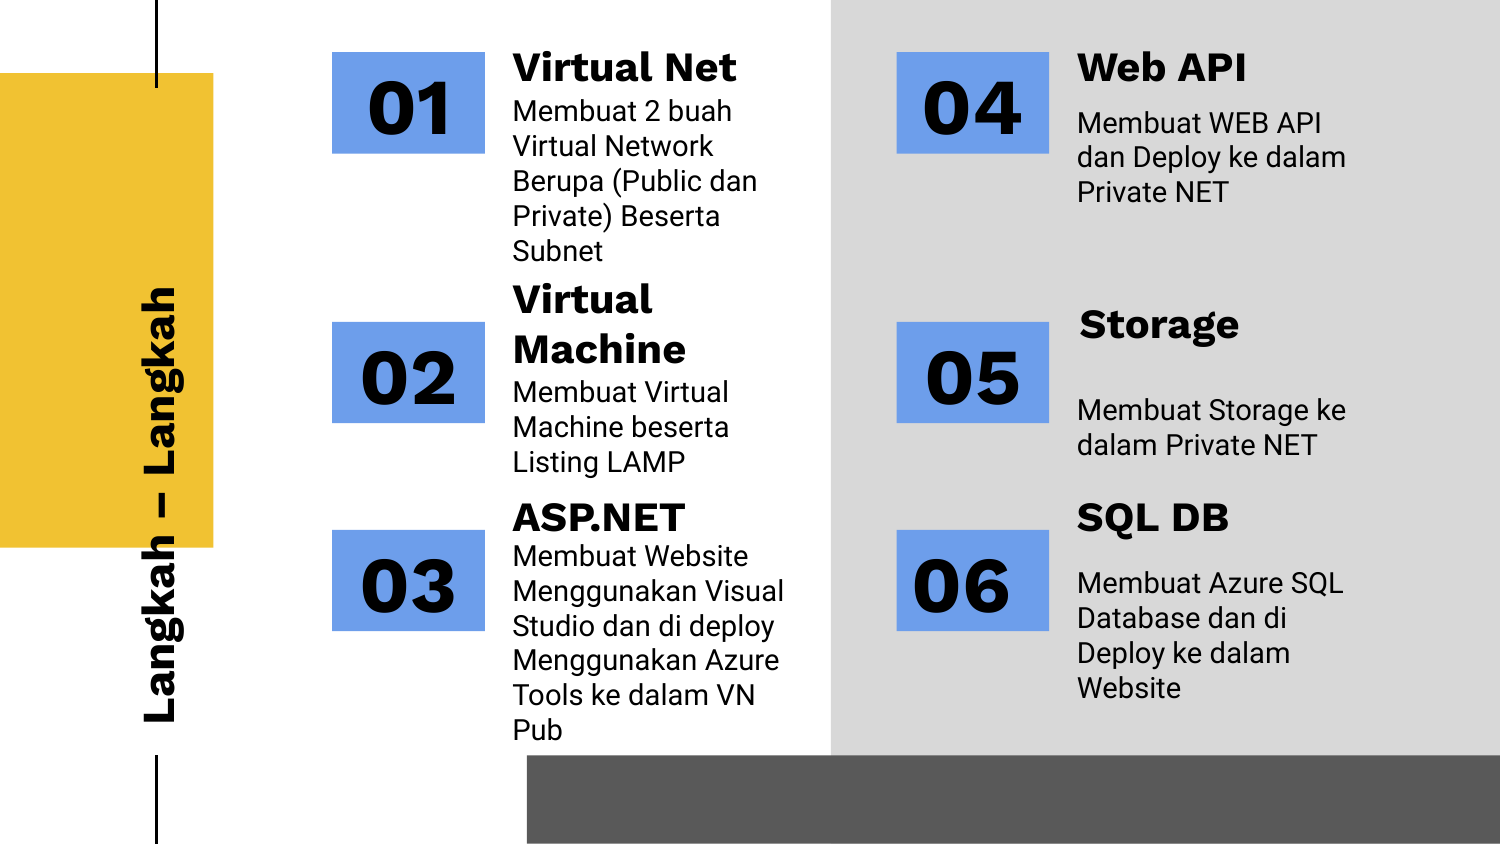

Virtual Net
Web API

01

04
Membuat 2 buah Virtual Network Berupa (Public dan Private) Beserta Subnet
Membuat WEB API dan Deploy ke dalam Private NET
Virtual Machine
Storage

02

05
Membuat Virtual Machine beserta Listing LAMP
Membuat Storage ke dalam Private NET
# Langkah – Langkah
SQL DB
ASP.NET

03

06
Membuat Azure SQL Database dan di Deploy ke dalam Website
Membuat Website Menggunakan Visual Studio dan di deploy Menggunakan Azure Tools ke dalam VN Pub